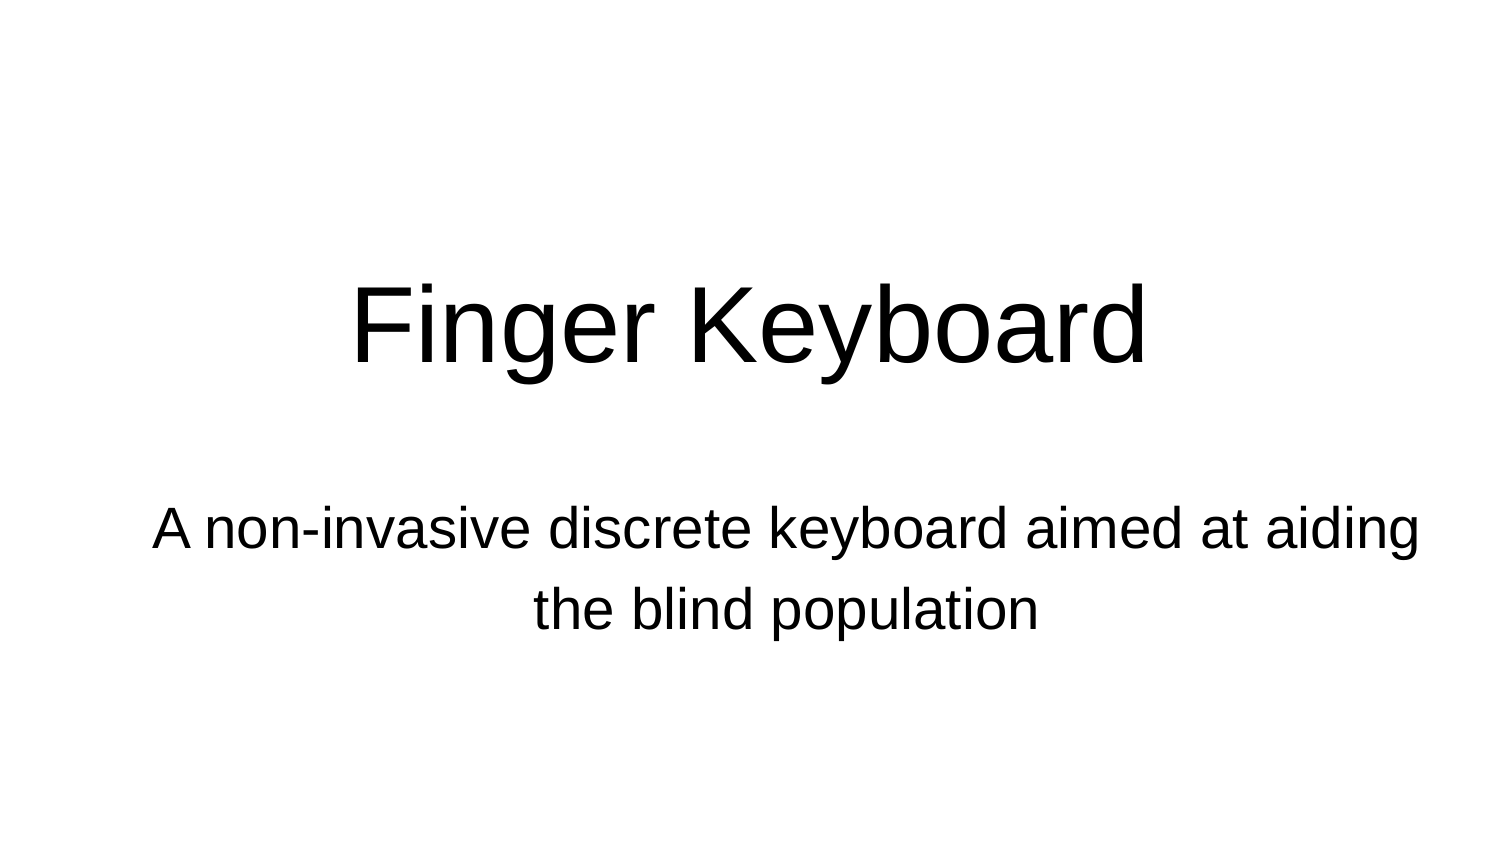

# Finger Keyboard
A non-invasive discrete keyboard aimed at aiding the blind population